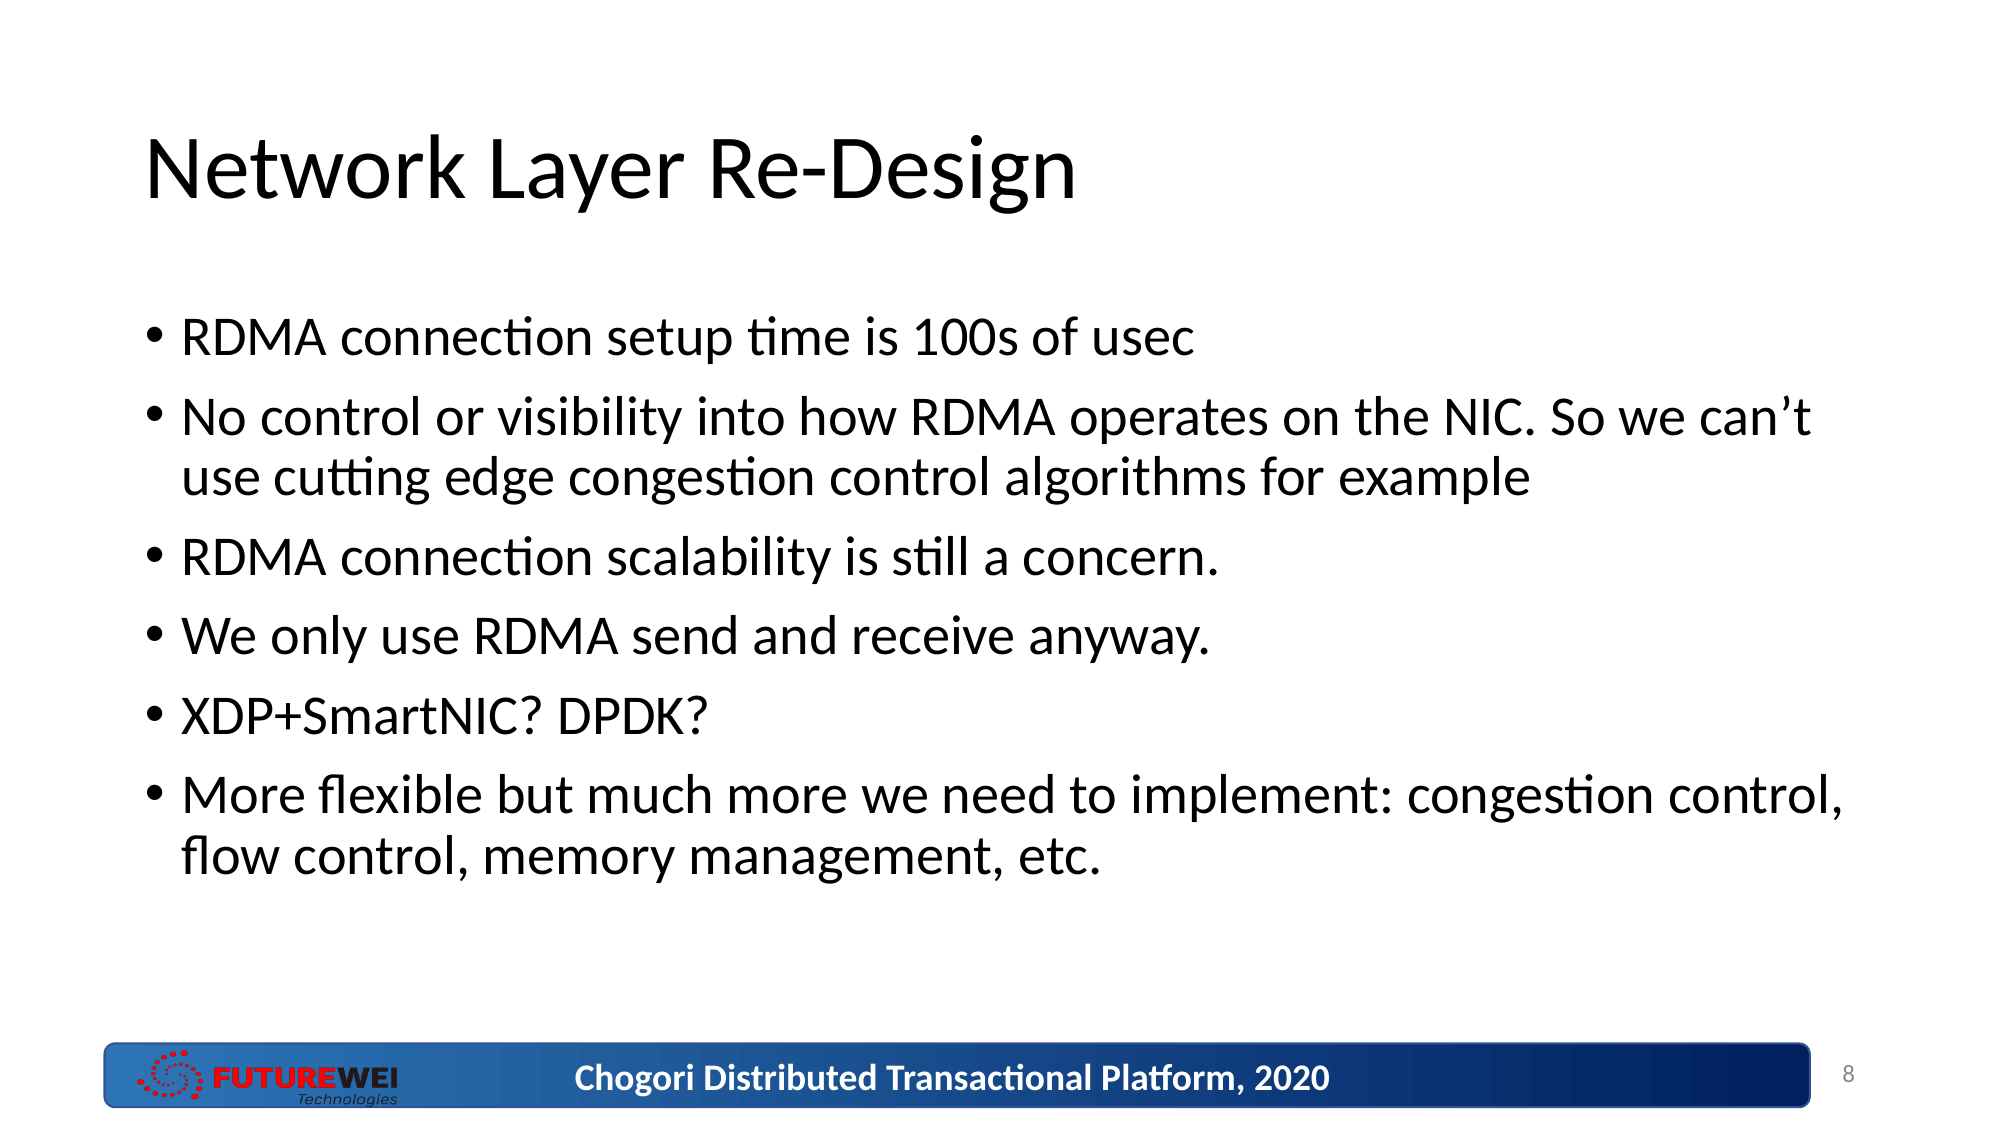

# Network Layer Re-Design
RDMA connection setup time is 100s of usec
No control or visibility into how RDMA operates on the NIC. So we can’t use cutting edge congestion control algorithms for example
RDMA connection scalability is still a concern.
We only use RDMA send and receive anyway.
XDP+SmartNIC? DPDK?
More flexible but much more we need to implement: congestion control, flow control, memory management, etc.
8